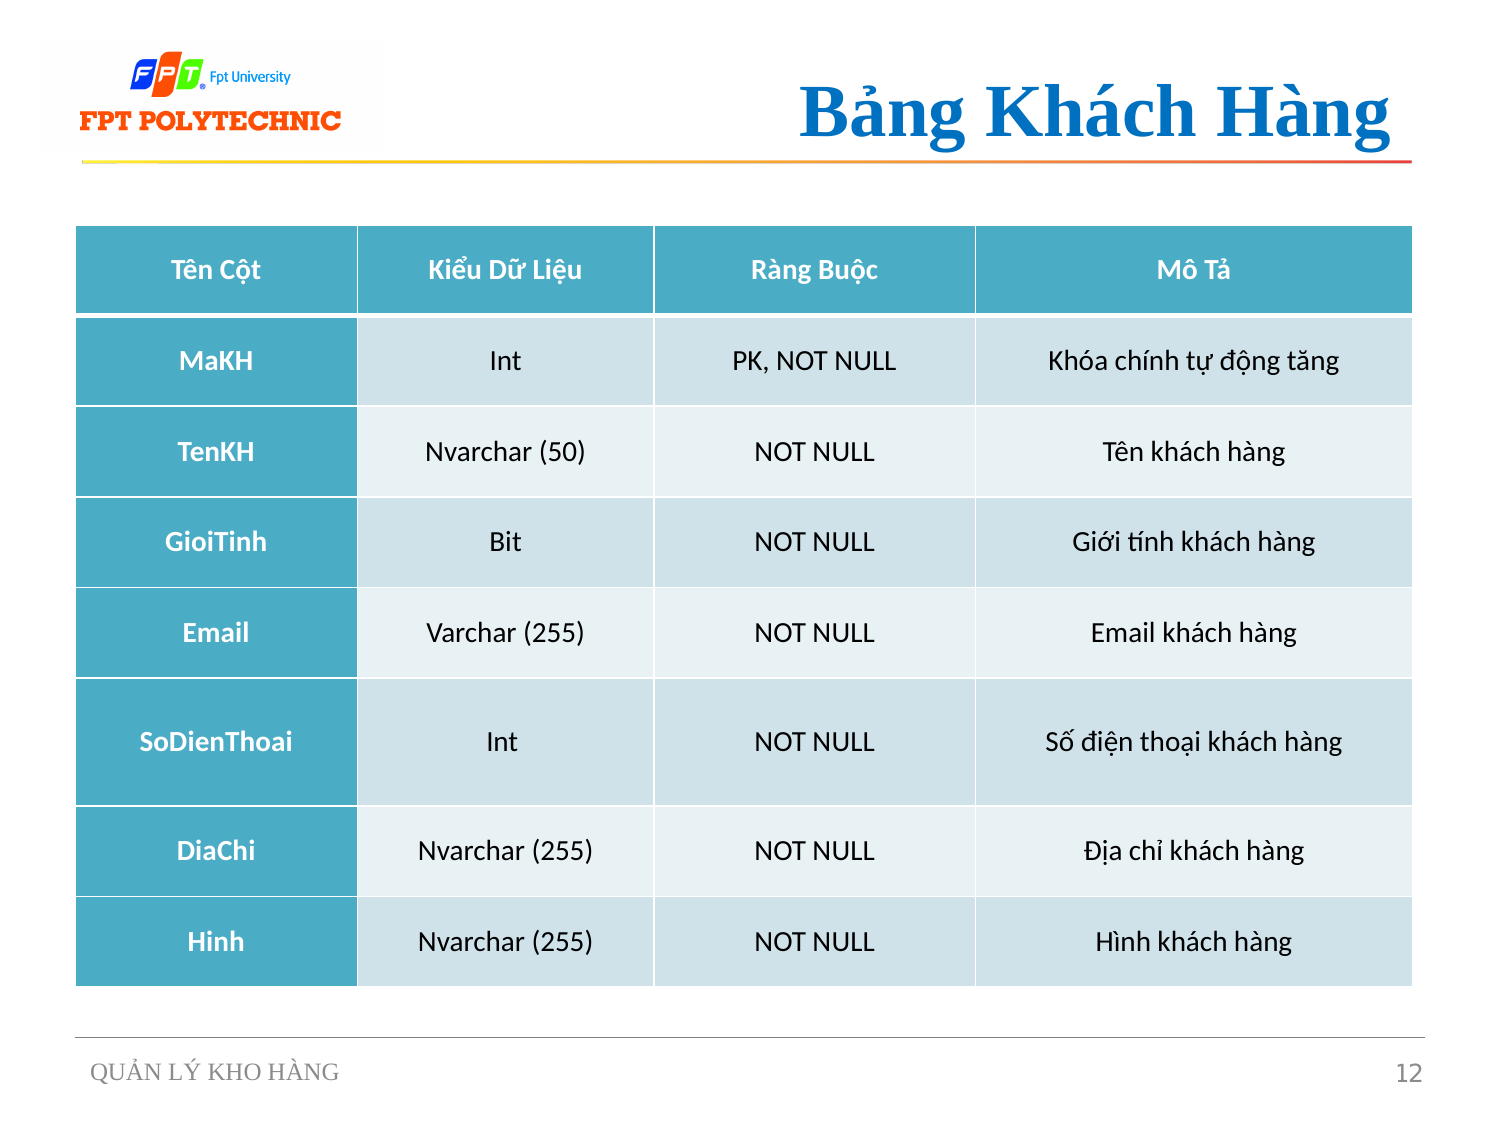

# Bảng Khách Hàng
| Tên Cột | Kiểu Dữ Liệu | Ràng Buộc | Mô Tả |
| --- | --- | --- | --- |
| MaKH | Int | PK, NOT NULL | Khóa chính tự động tăng |
| TenKH | Nvarchar (50) | NOT NULL | Tên khách hàng |
| GioiTinh | Bit | NOT NULL | Giới tính khách hàng |
| Email | Varchar (255) | NOT NULL | Email khách hàng |
| SoDienThoai | Int | NOT NULL | Số điện thoại khách hàng |
| DiaChi | Nvarchar (255) | NOT NULL | Địa chỉ khách hàng |
| Hinh | Nvarchar (255) | NOT NULL | Hình khách hàng |
QUẢN LÝ KHO HÀNG
12